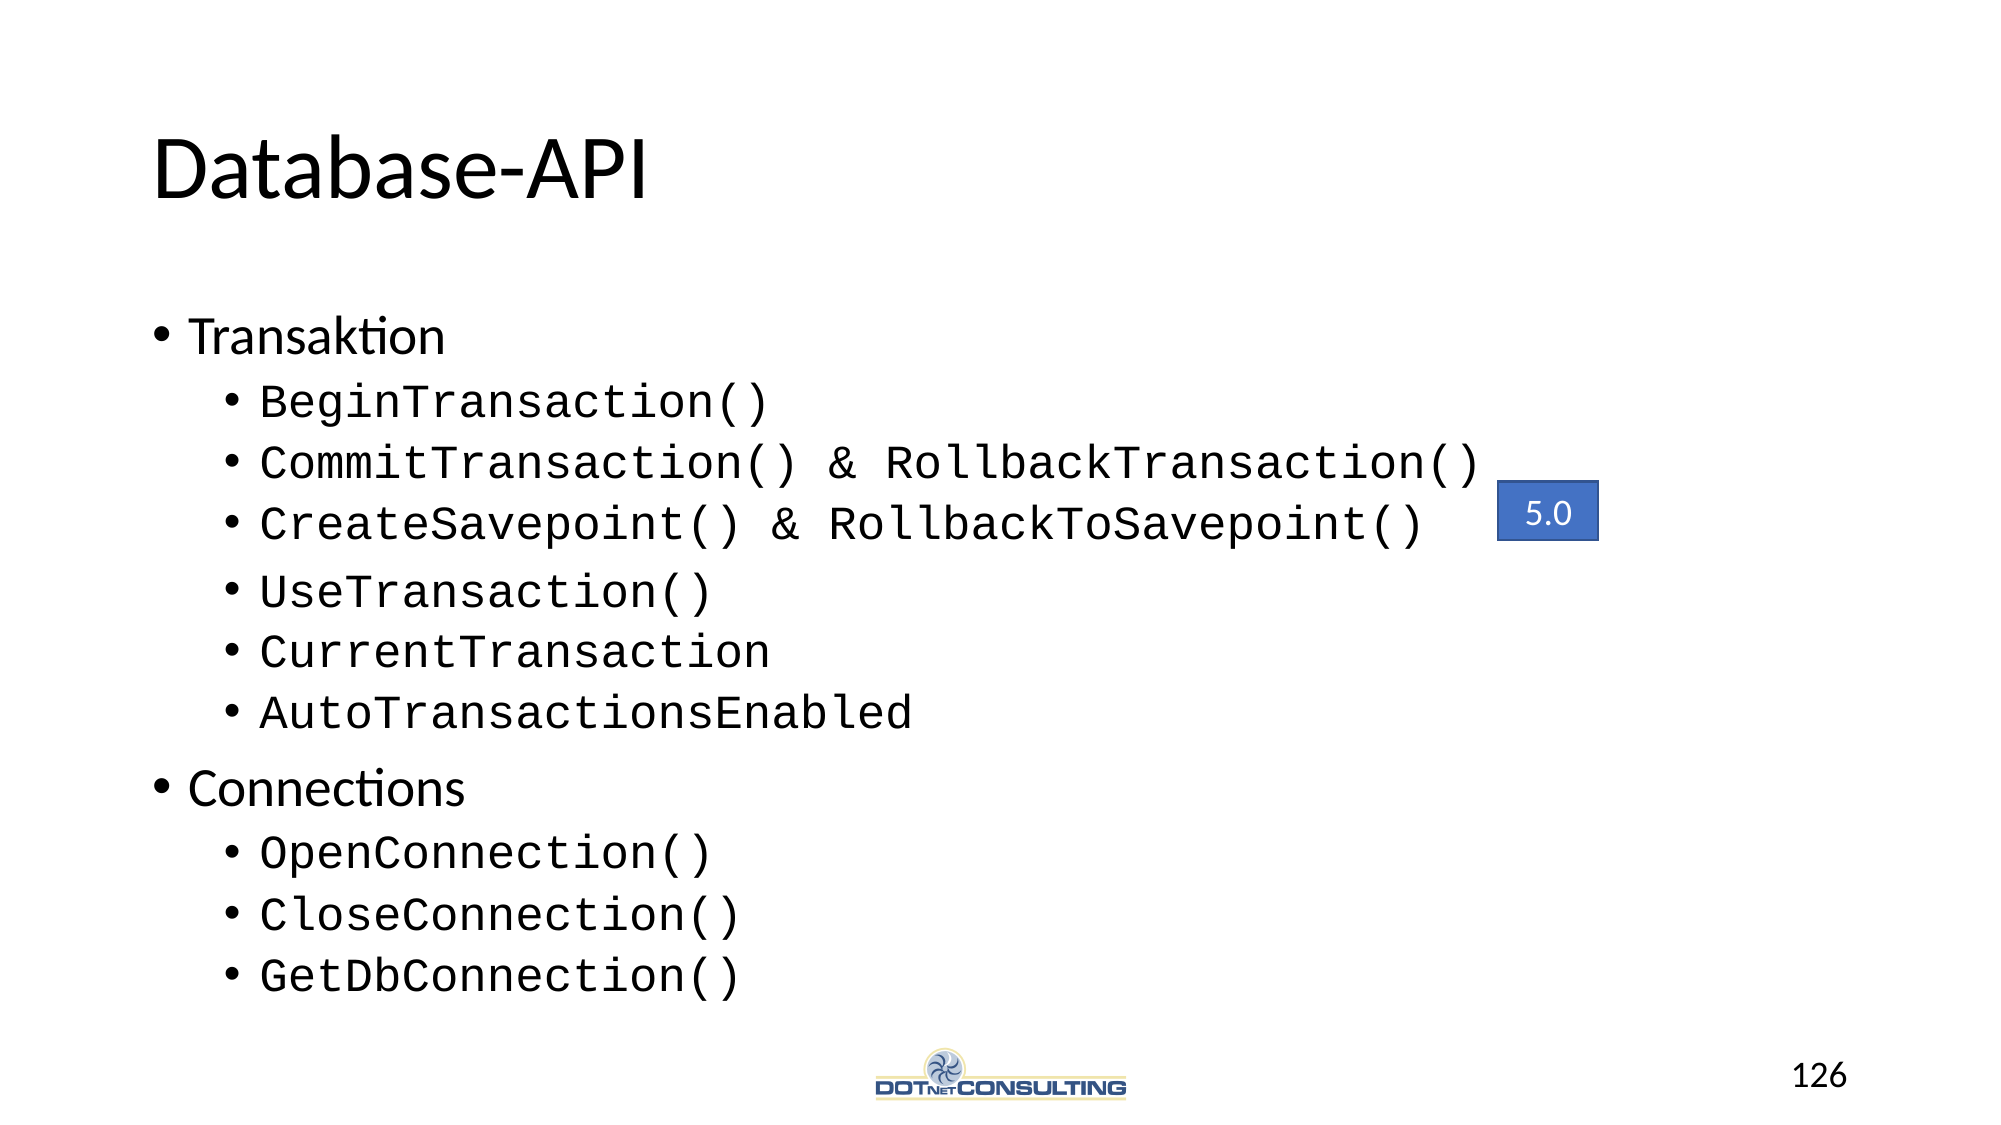

# Database-API
Transaktion
BeginTransaction()
CommitTransaction() & RollbackTransaction()
CreateSavepoint() & RollbackToSavepoint()
UseTransaction()
CurrentTransaction
AutoTransactionsEnabled
Connections
OpenConnection()
CloseConnection()
GetDbConnection()
5.0
126